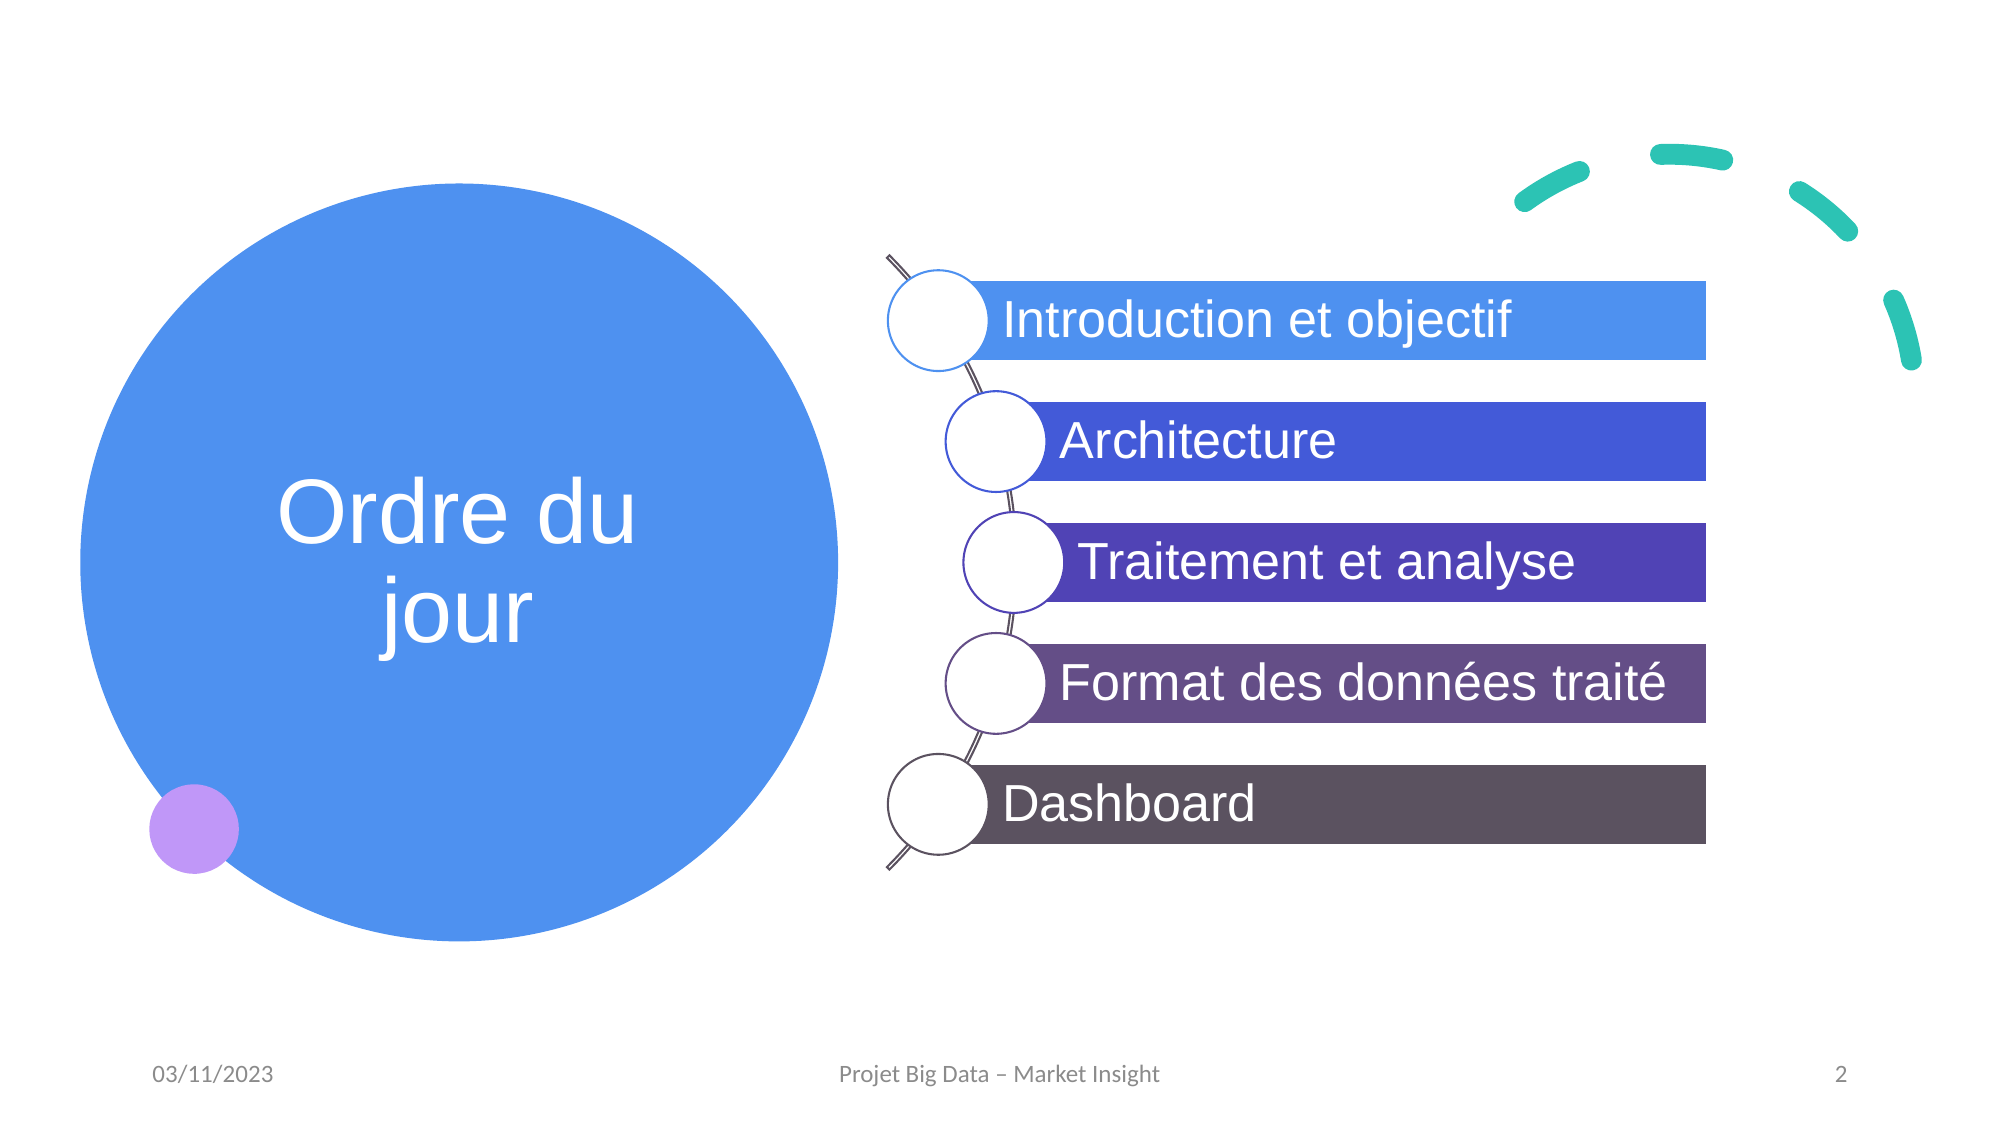

# Ordre du jour
Introduction et objectif
Architecture
Traitement et analyse
Format des données traité
Dashboard
03/11/2023
Projet Big Data – Market Insight
2